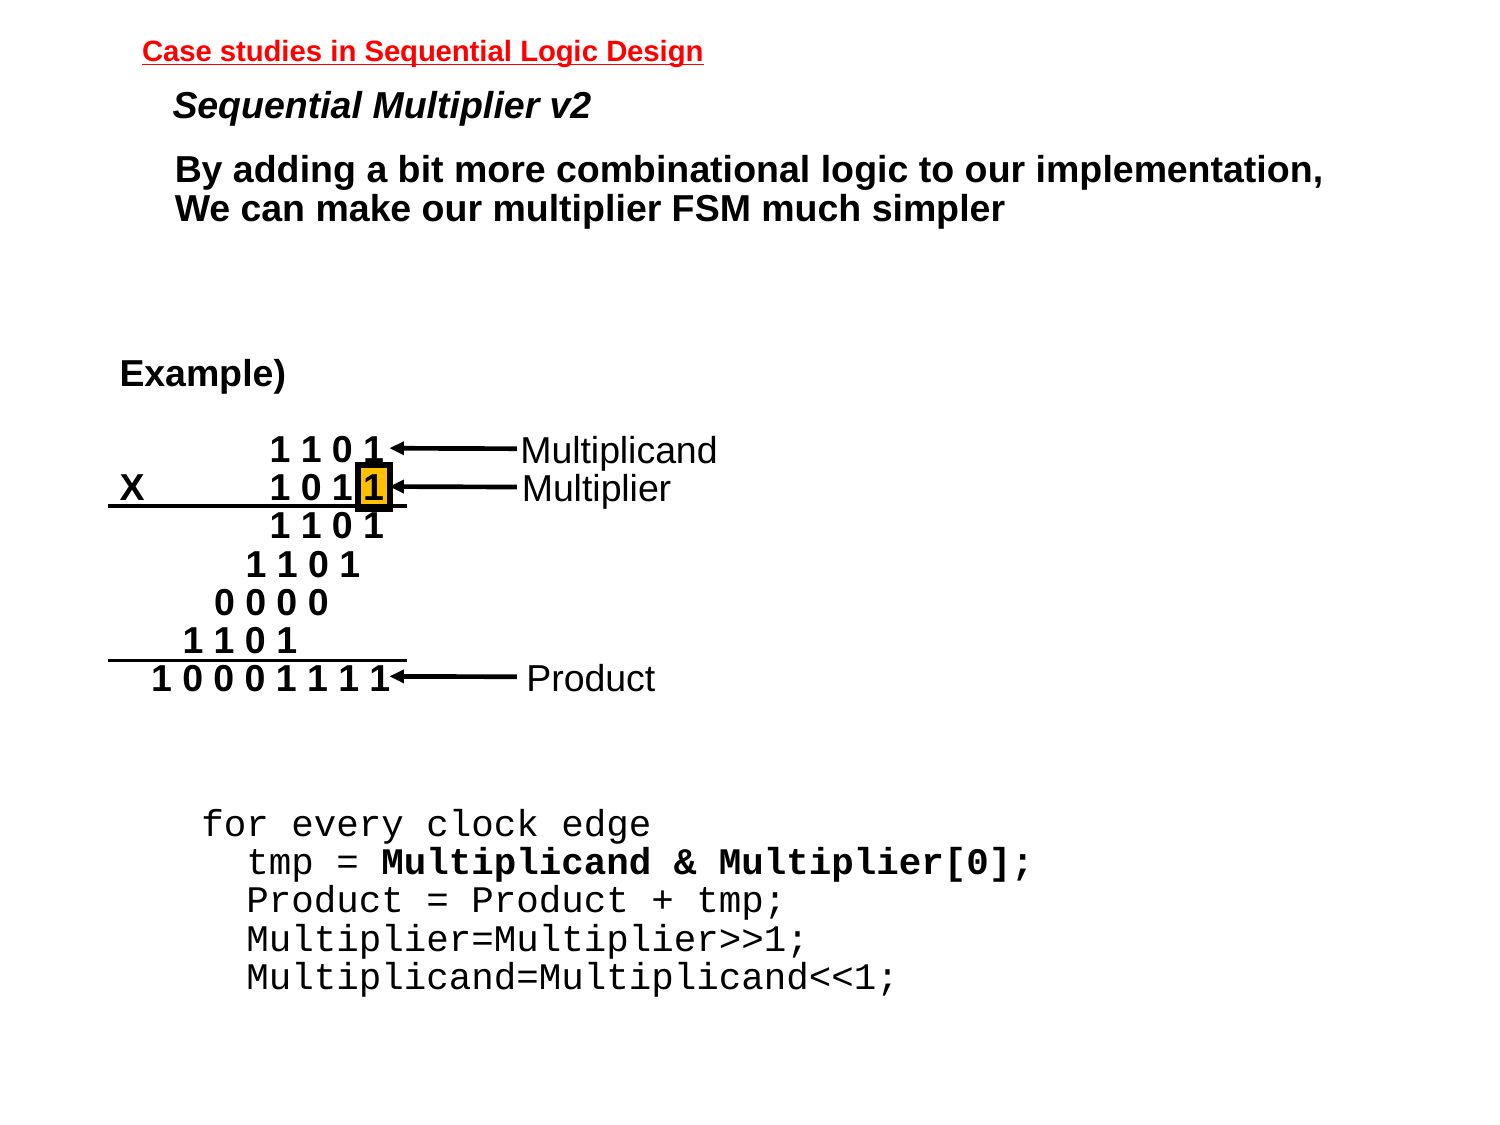

Case studies in Sequential Logic Design
Sequential Multiplier v2
By adding a bit more combinational logic to our implementation,
We can make our multiplier FSM much simpler
Example)

	1 1 0 1
X	1 0 1 1
	1 1 0 1
            1 1 0 1
         0 0 0 0
      1 1 0 1
   1 0 0 0 1 1 1 1
Multiplicand
Multiplier

Product
for every clock edge
  tmp = Multiplicand & Multiplier[0];
  Product = Product + tmp;
  Multiplier=Multiplier>>1;
  Multiplicand=Multiplicand<<1;